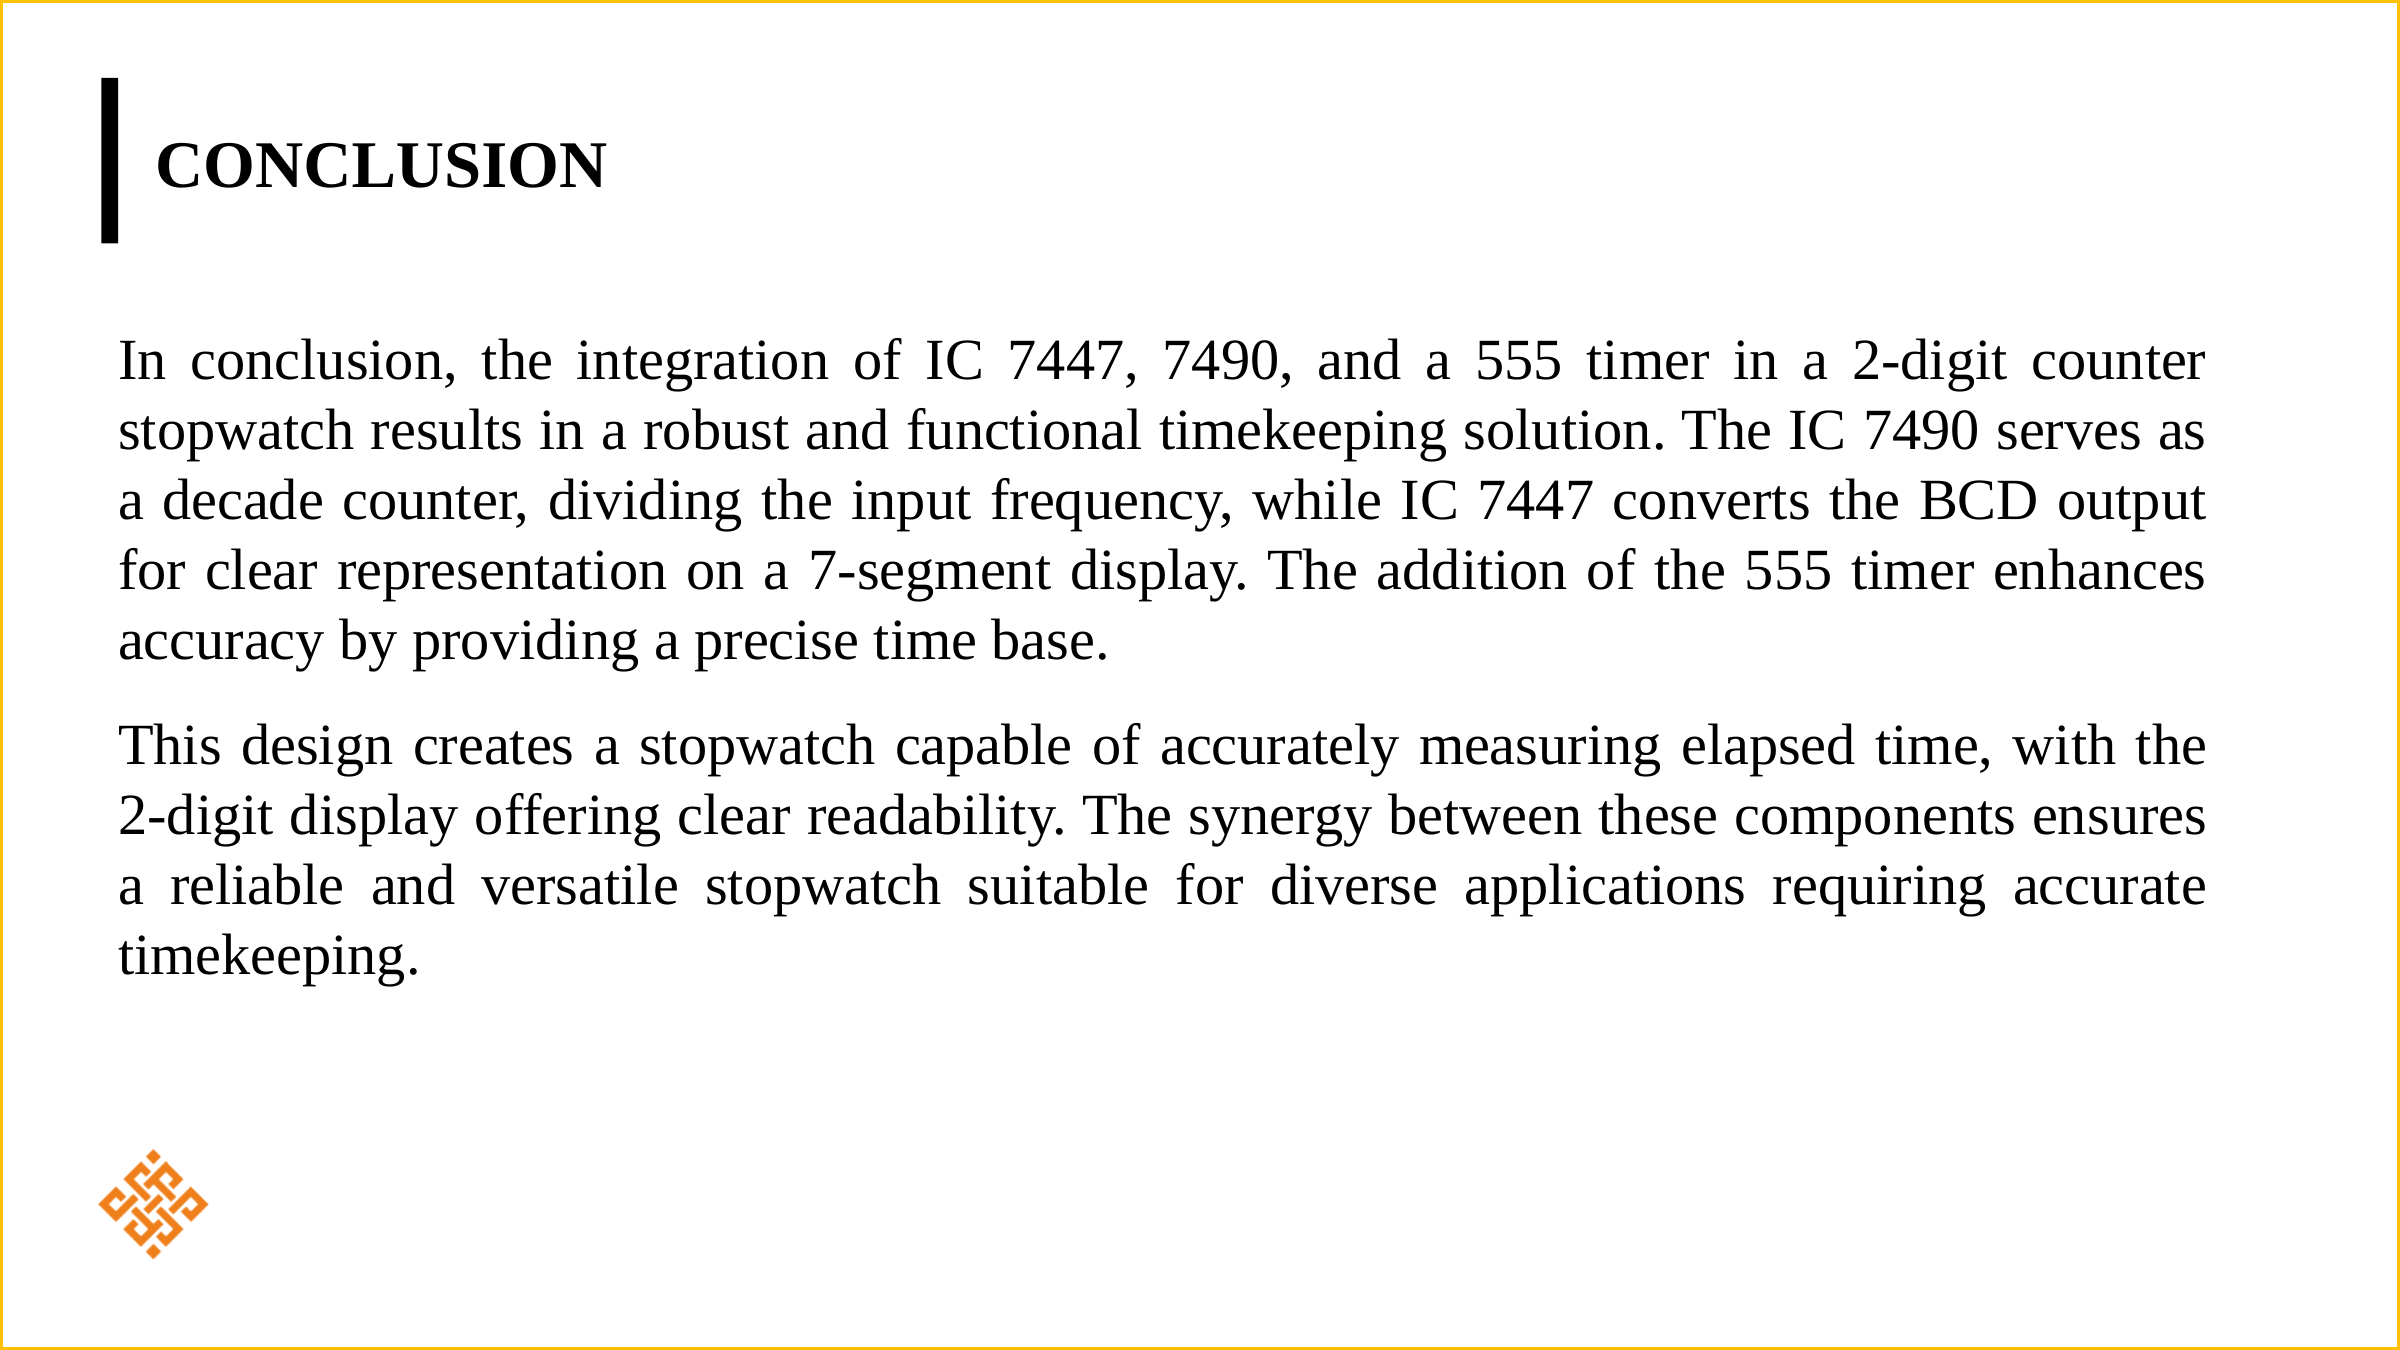

# Conclusion
In conclusion, the integration of IC 7447, 7490, and a 555 timer in a 2-digit counter stopwatch results in a robust and functional timekeeping solution. The IC 7490 serves as a decade counter, dividing the input frequency, while IC 7447 converts the BCD output for clear representation on a 7-segment display. The addition of the 555 timer enhances accuracy by providing a precise time base.
This design creates a stopwatch capable of accurately measuring elapsed time, with the 2-digit display offering clear readability. The synergy between these components ensures a reliable and versatile stopwatch suitable for diverse applications requiring accurate timekeeping.